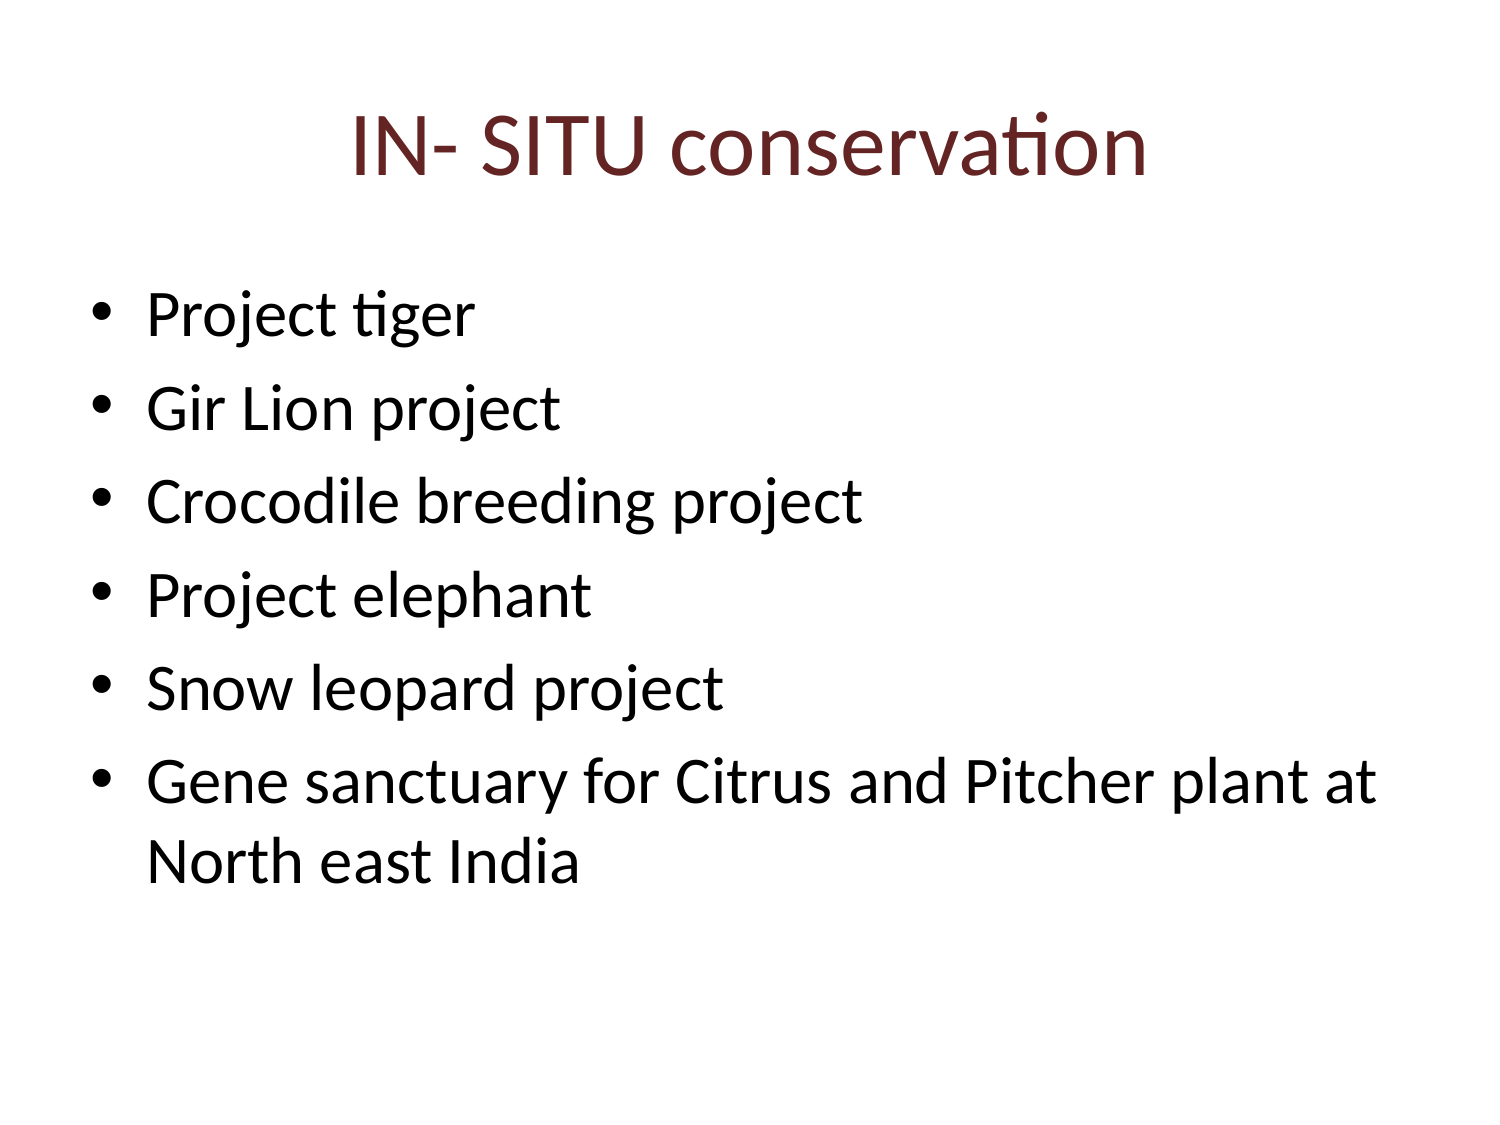

# IN- SITU conservation
Project tiger
Gir Lion project
Crocodile breeding project
Project elephant
Snow leopard project
Gene sanctuary for Citrus and Pitcher plant at North east India